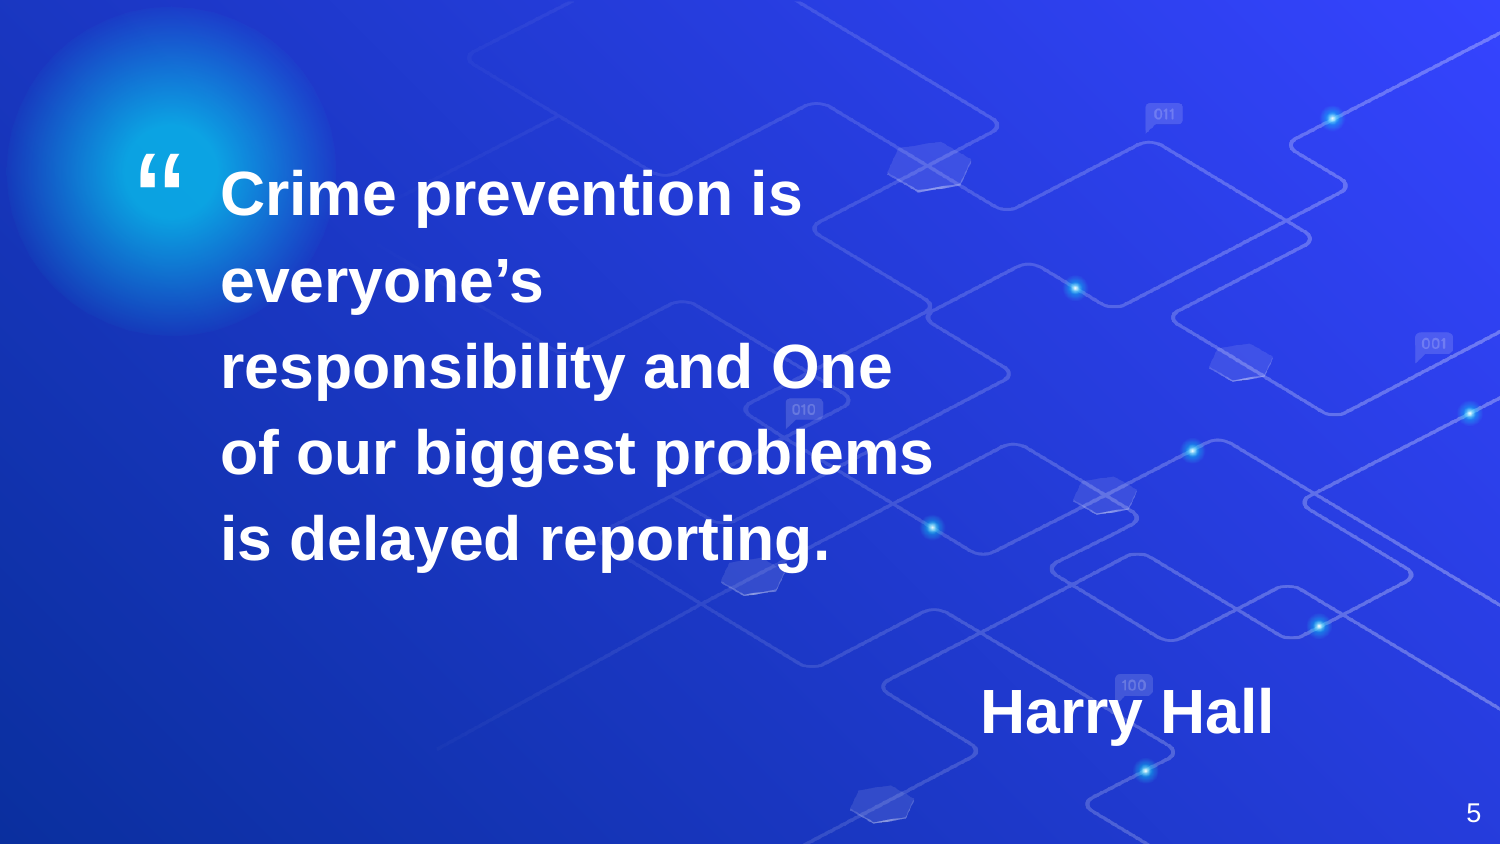

Crime prevention is everyone’s responsibility and One of our biggest problems is delayed reporting.
Harry Hall
5